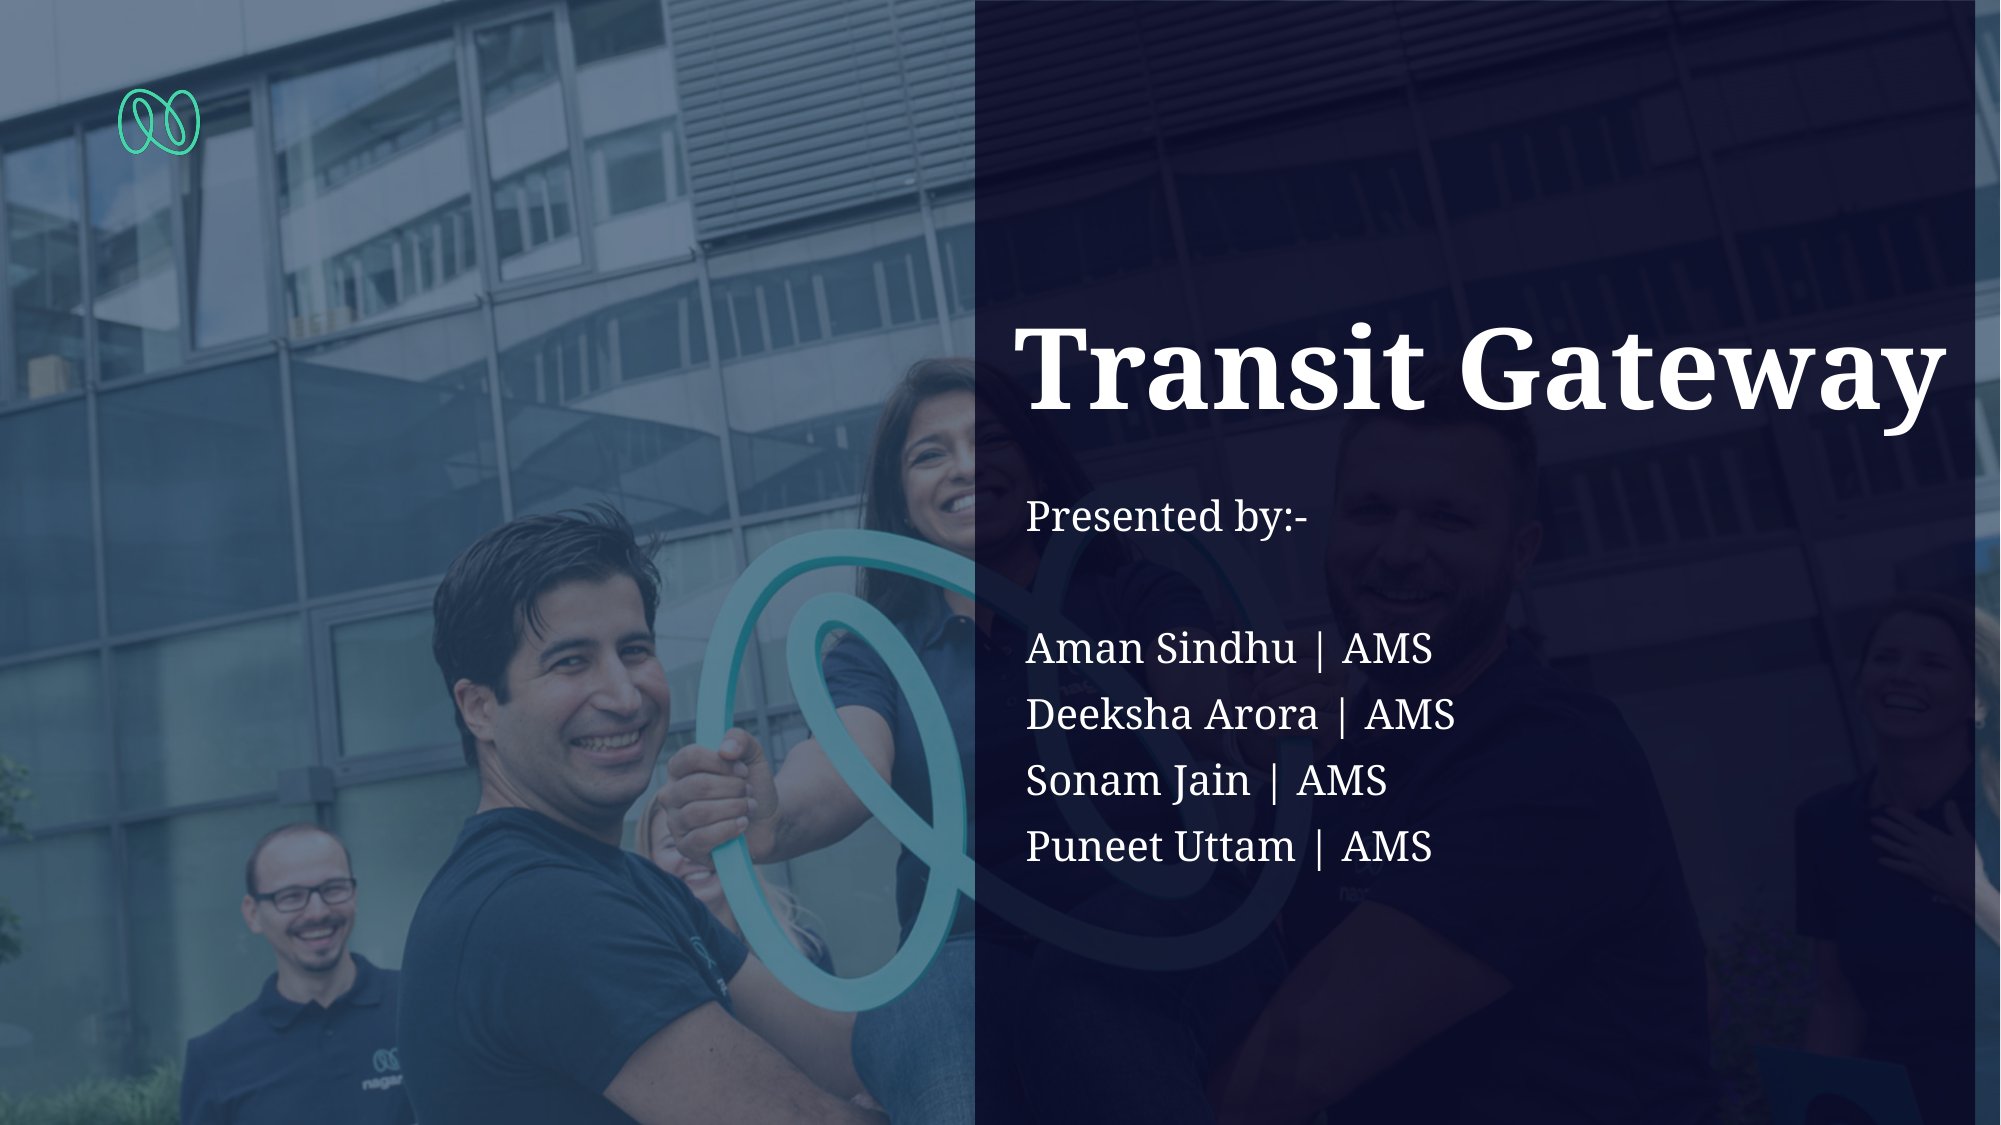

# Transit Gateway
Presented by:-

Aman Sindhu | AMS
Deeksha Arora | AMS
Sonam Jain | AMS
Puneet Uttam | AMS